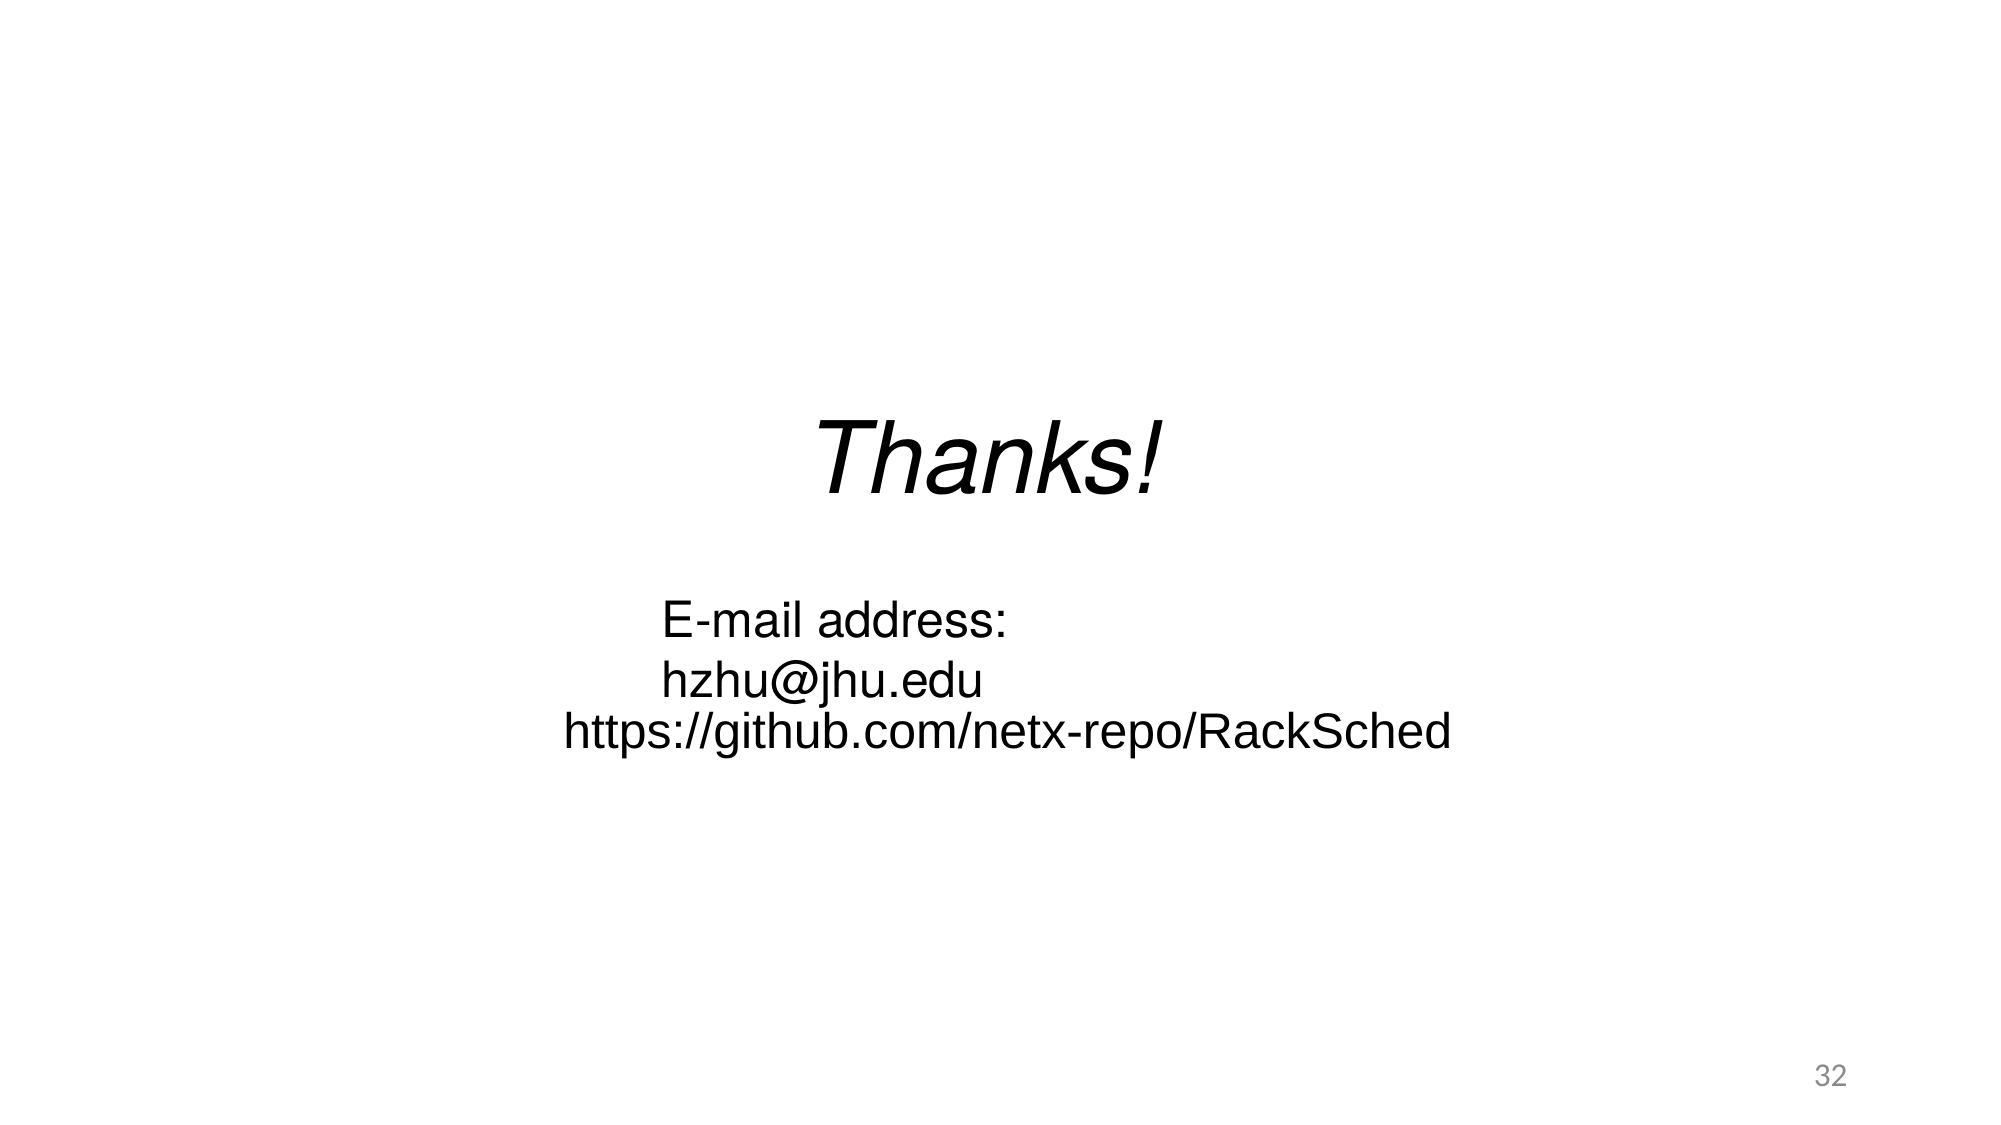

#
Thanks!
E-mail address: hzhu@jhu.edu
https://github.com/netx-repo/RackSched
32